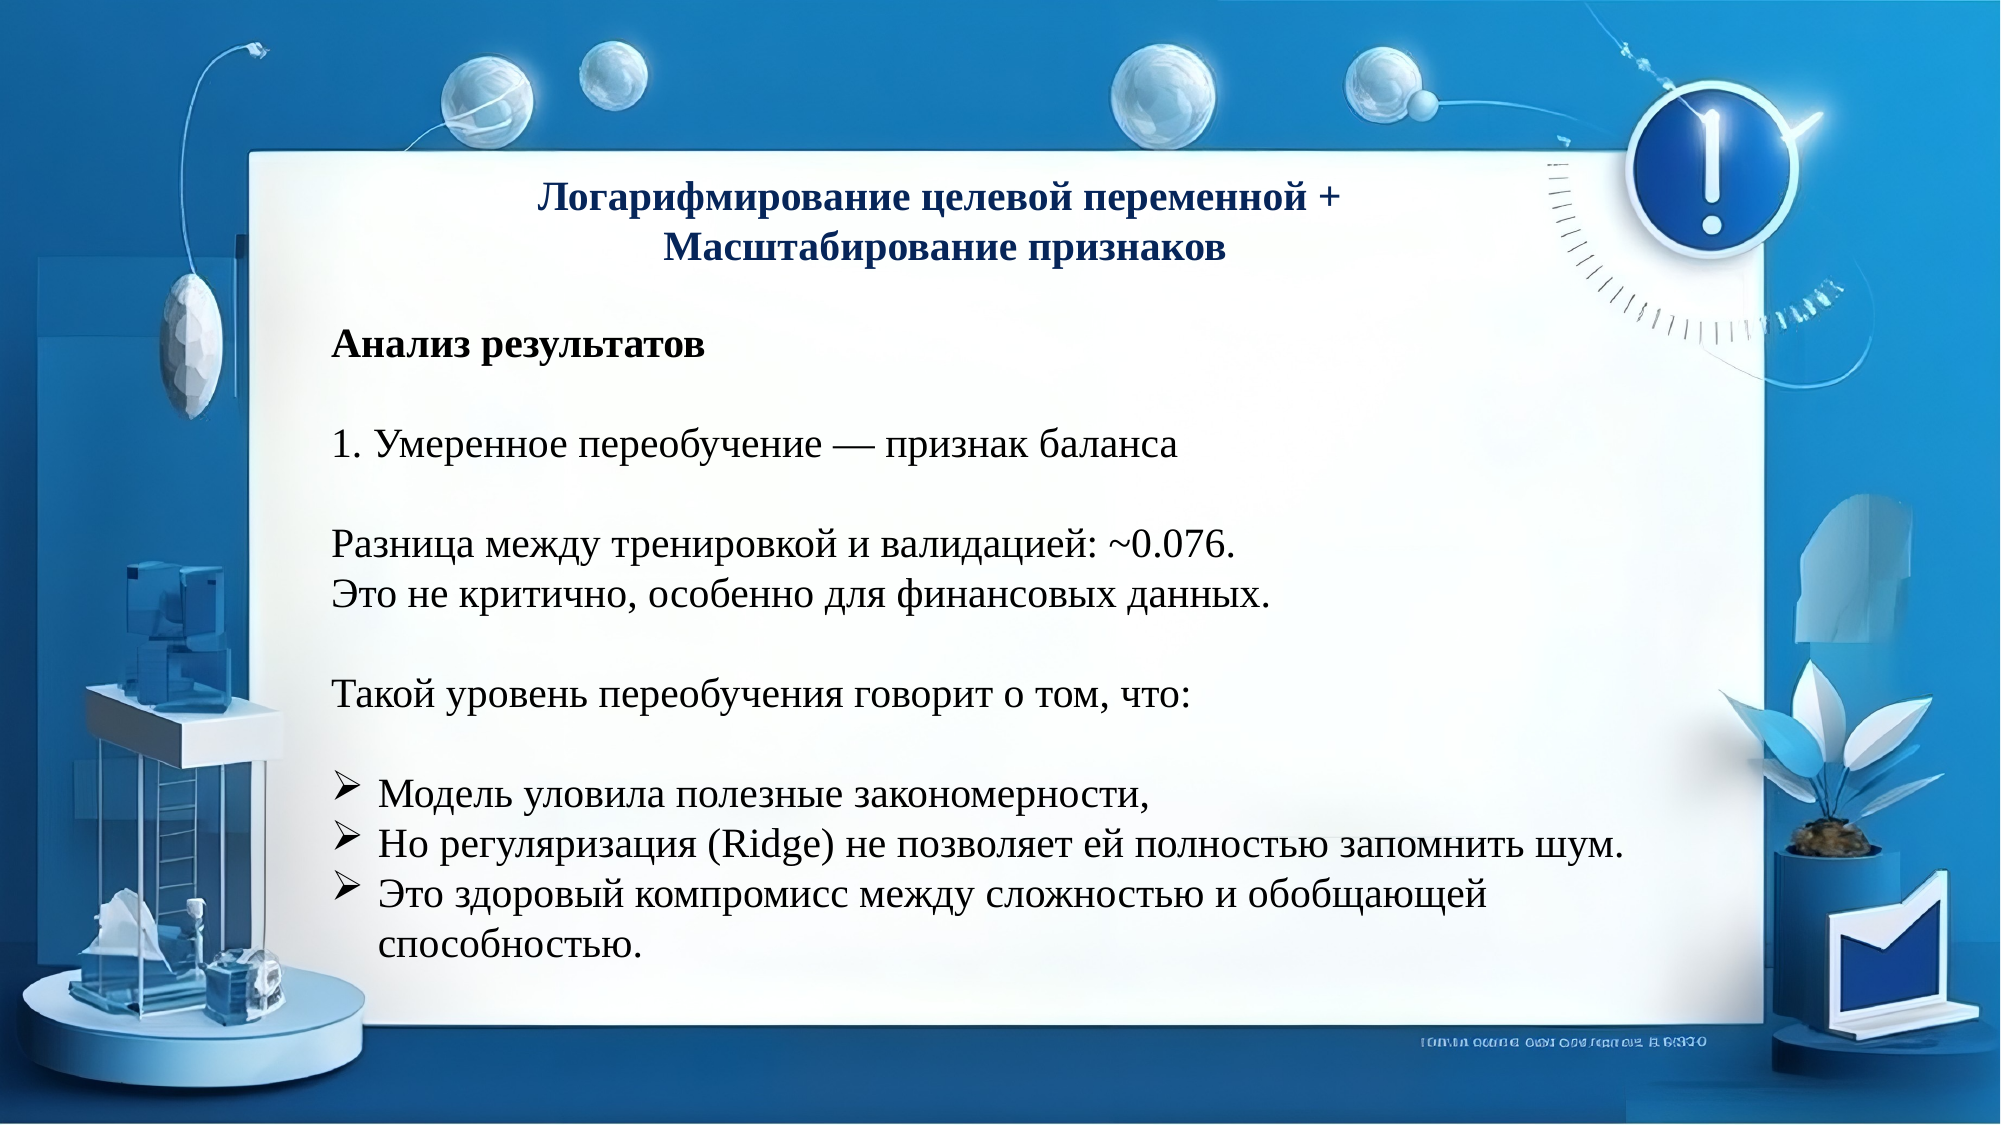

Логарифмирование целевой переменной +
Масштабирование признаков

Анализ результатов
1. Умеренное переобучение — признак баланса

Разница между тренировкой и валидацией: ~0.076.
Это не критично, особенно для финансовых данных.

Такой уровень переобучения говорит о том, что:

Модель уловила полезные закономерности,
Но регуляризация (Ridge) не позволяет ей полностью запомнить шум.
Это здоровый компромисс между сложностью и обобщающей способностью.